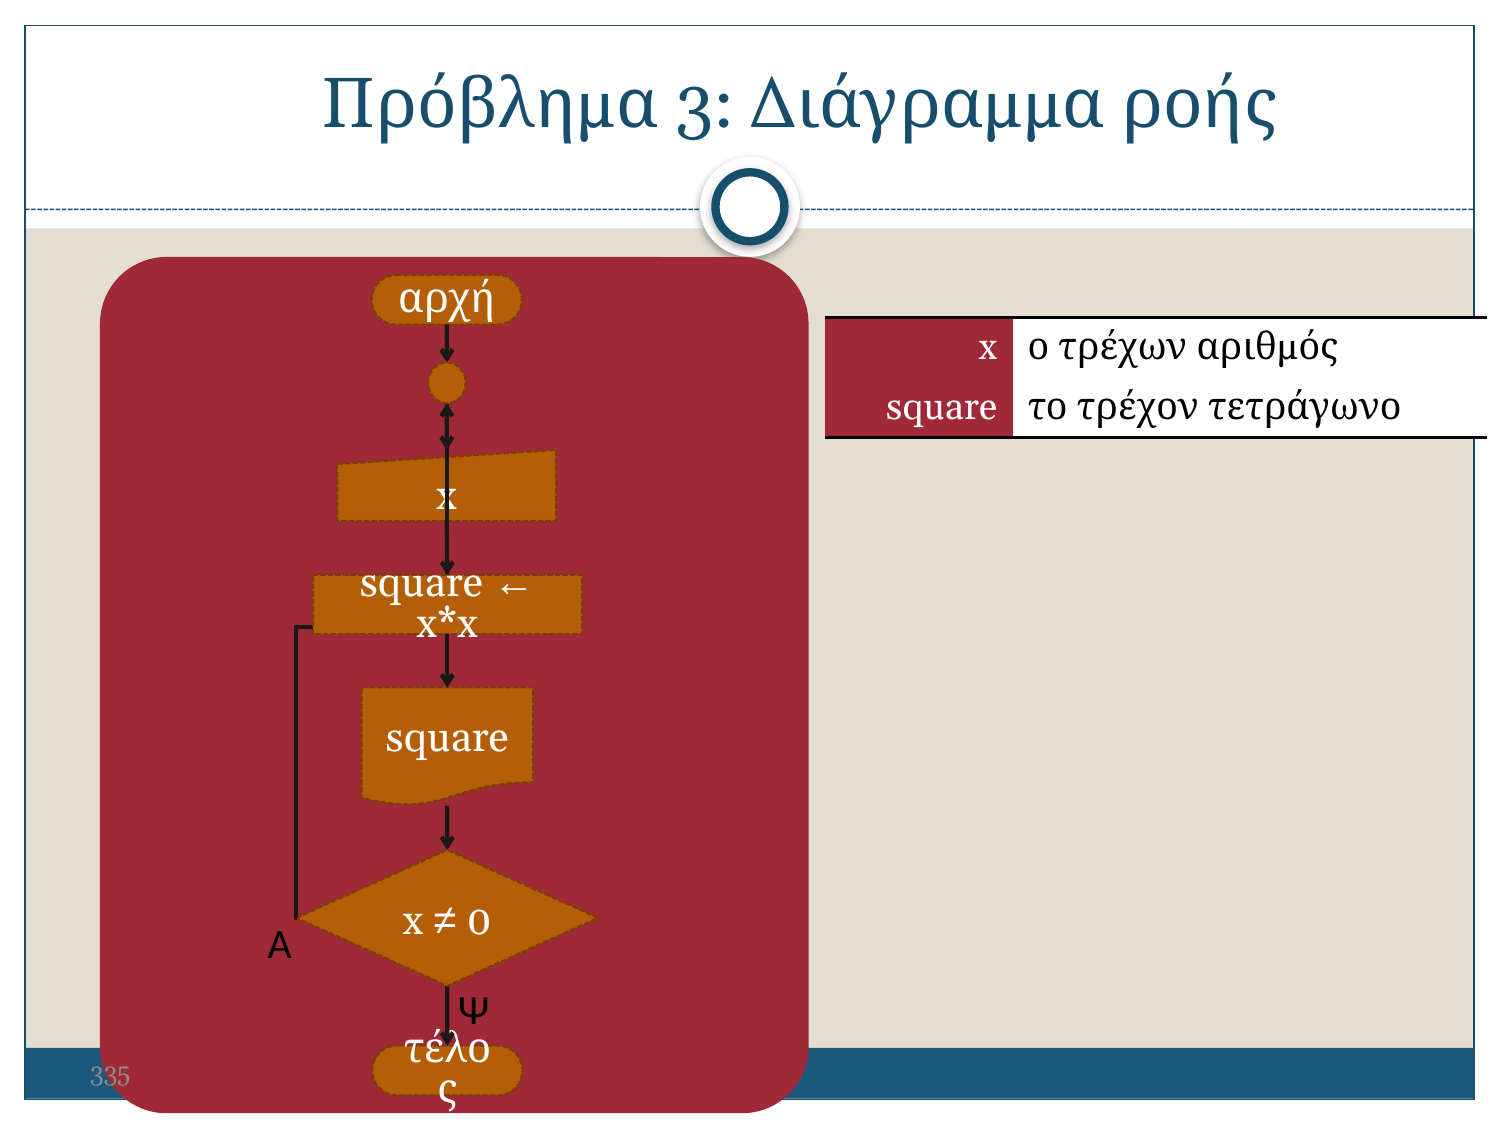

Πρόβλημα 3: Διάγραμμα ροής

αρχή
| x | ο τρέχων αριθμός |
| --- | --- |
| square | το τρέχον τετράγωνο |

x
square ← x*x
square
x ≠ 0
Α
Ψ
335
τέλος